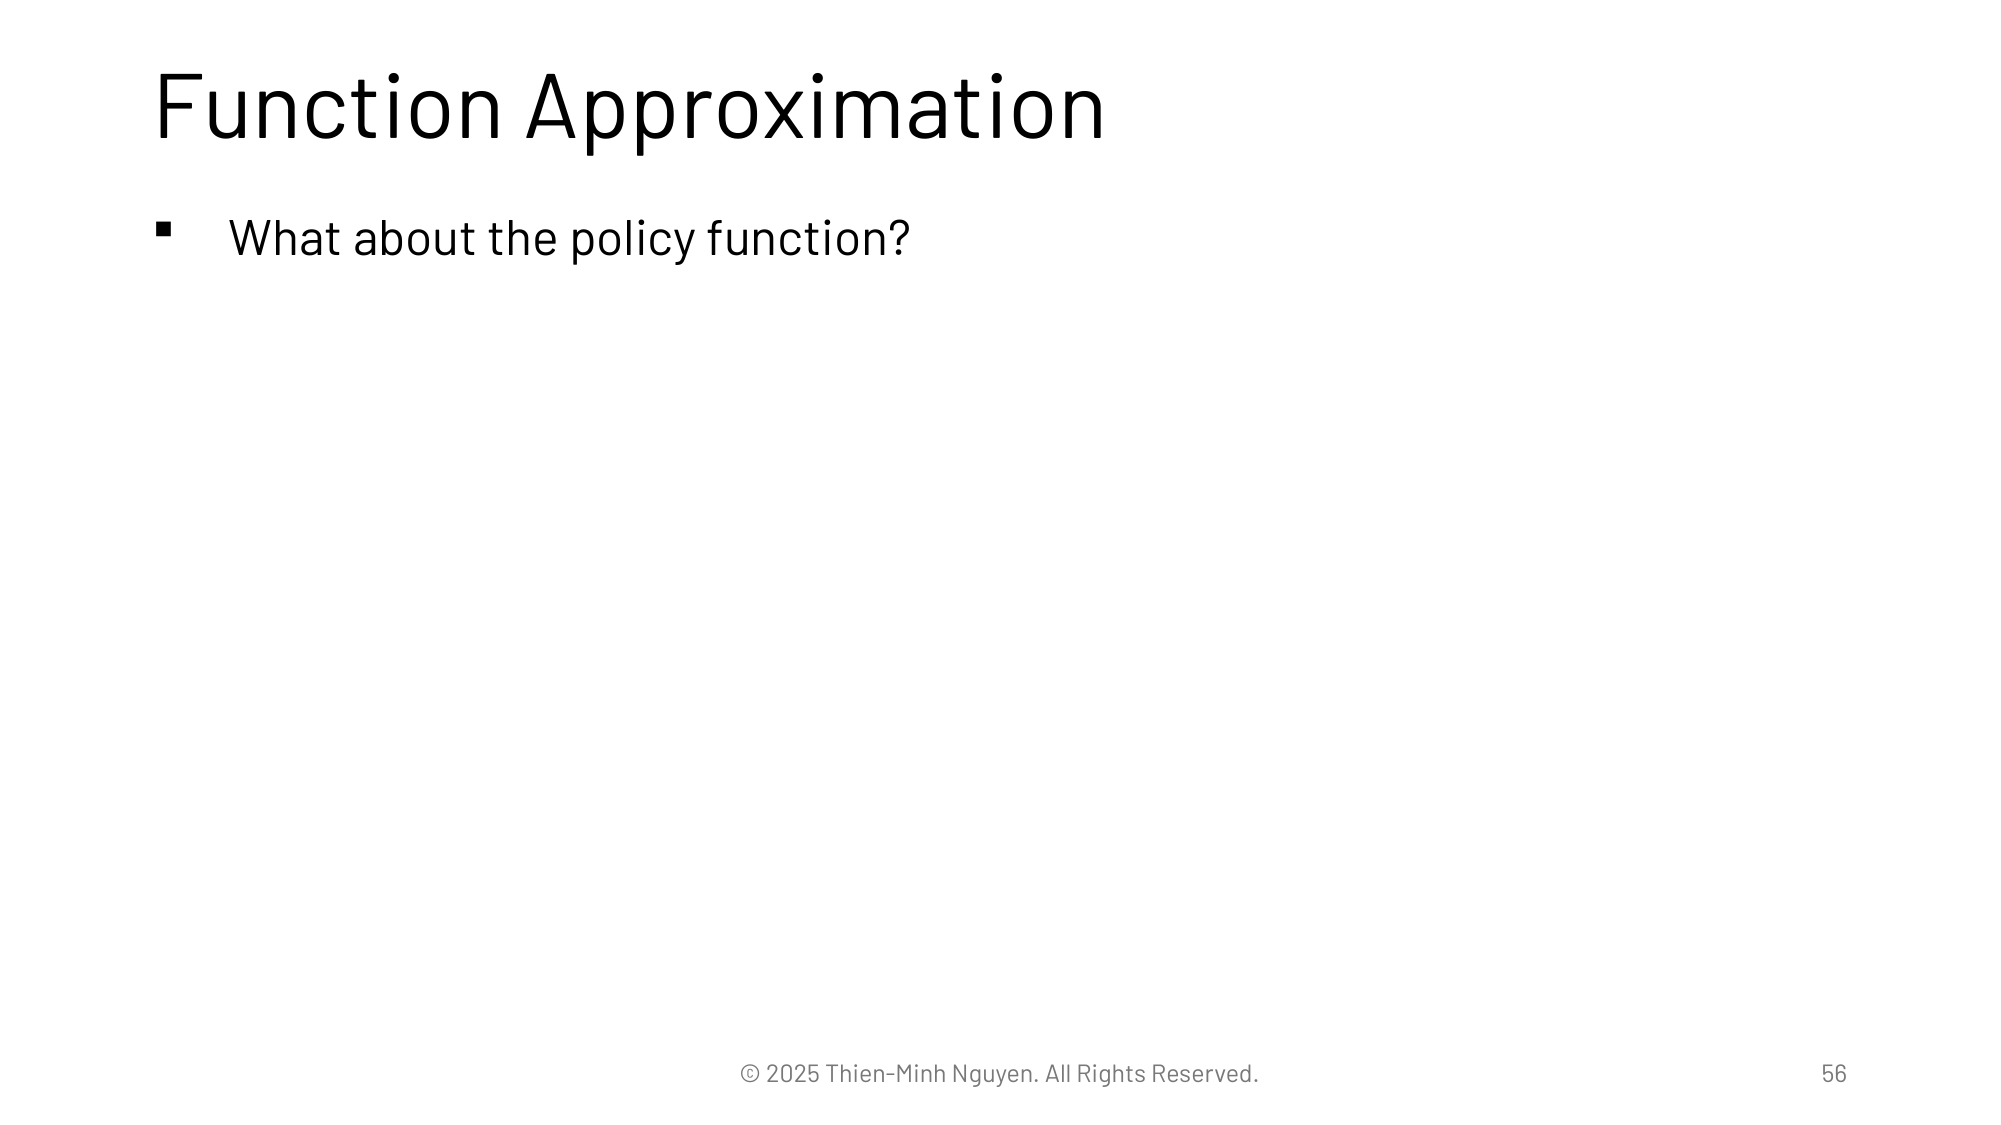

Function Approximation
What about the policy function?
© 2025 Thien-Minh Nguyen. All Rights Reserved.
56